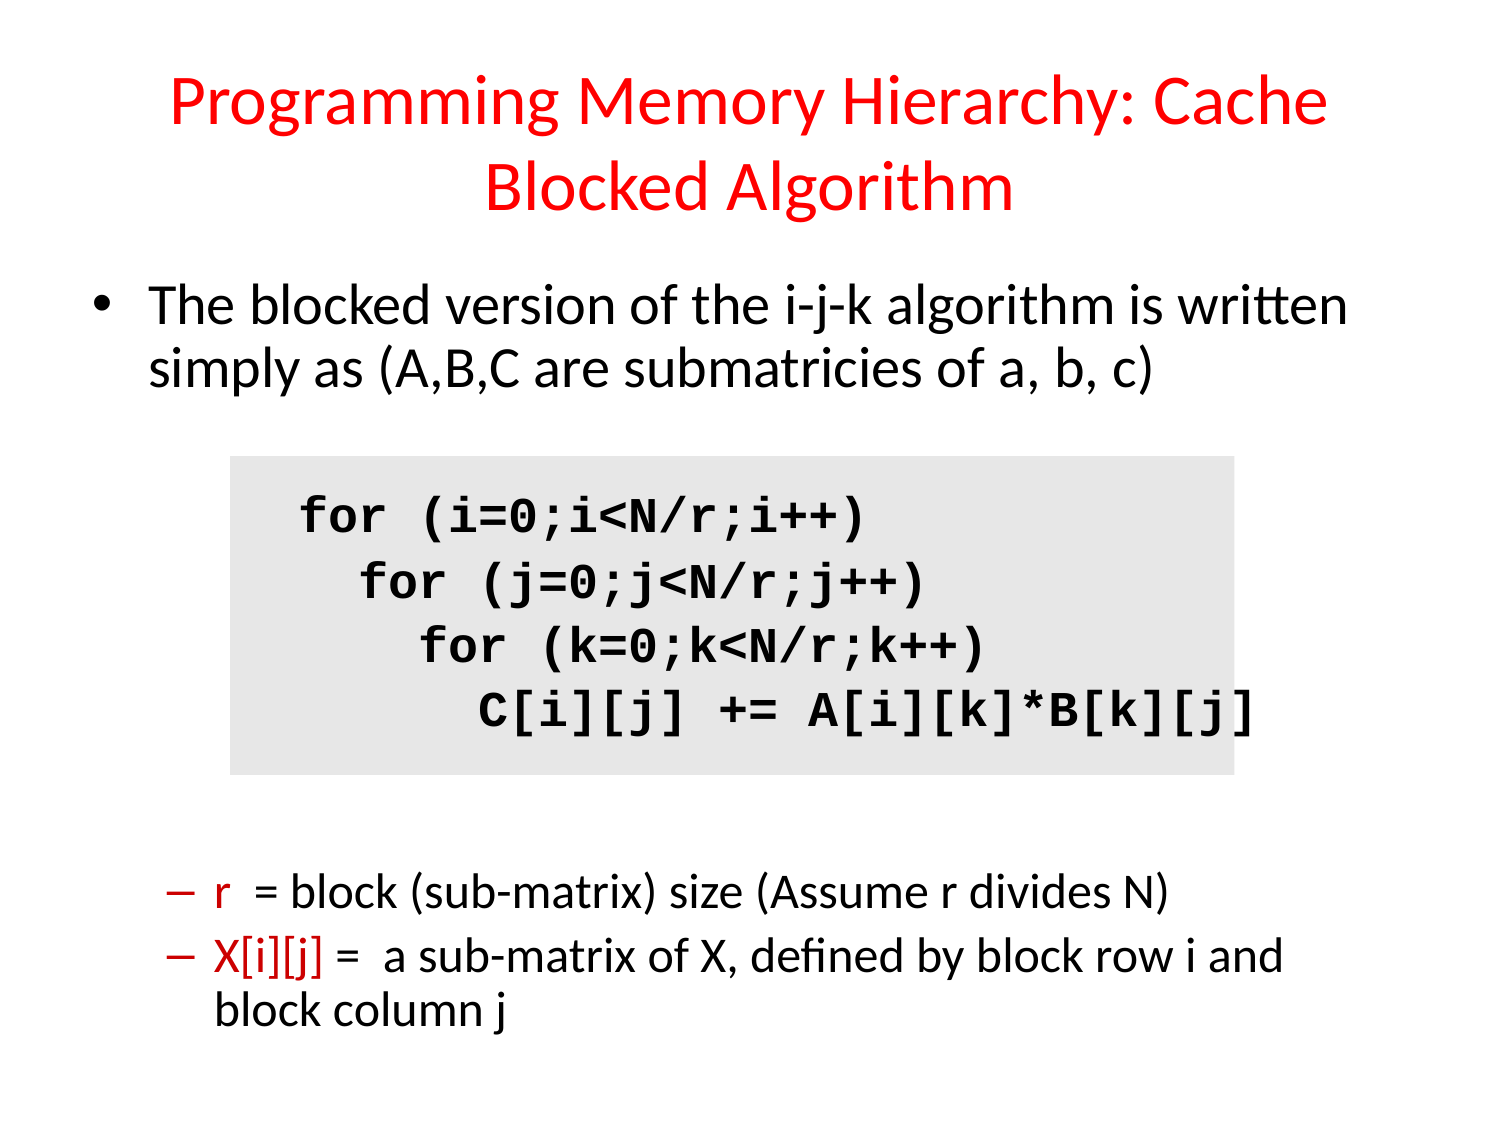

# Programming Memory Hierarchy: Cache Blocked Algorithm
The blocked version of the i-j-k algorithm is written simply as (A,B,C are submatricies of a, b, c)
		for (i=0;i<N/r;i++)
		  for (j=0;j<N/r;j++)
		    for (k=0;k<N/r;k++)
		      C[i][j] += A[i][k]*B[k][j]

r  = block (sub-matrix) size (Assume r divides N)
X[i][j] =  a sub-matrix of X, defined by block row i and block column j